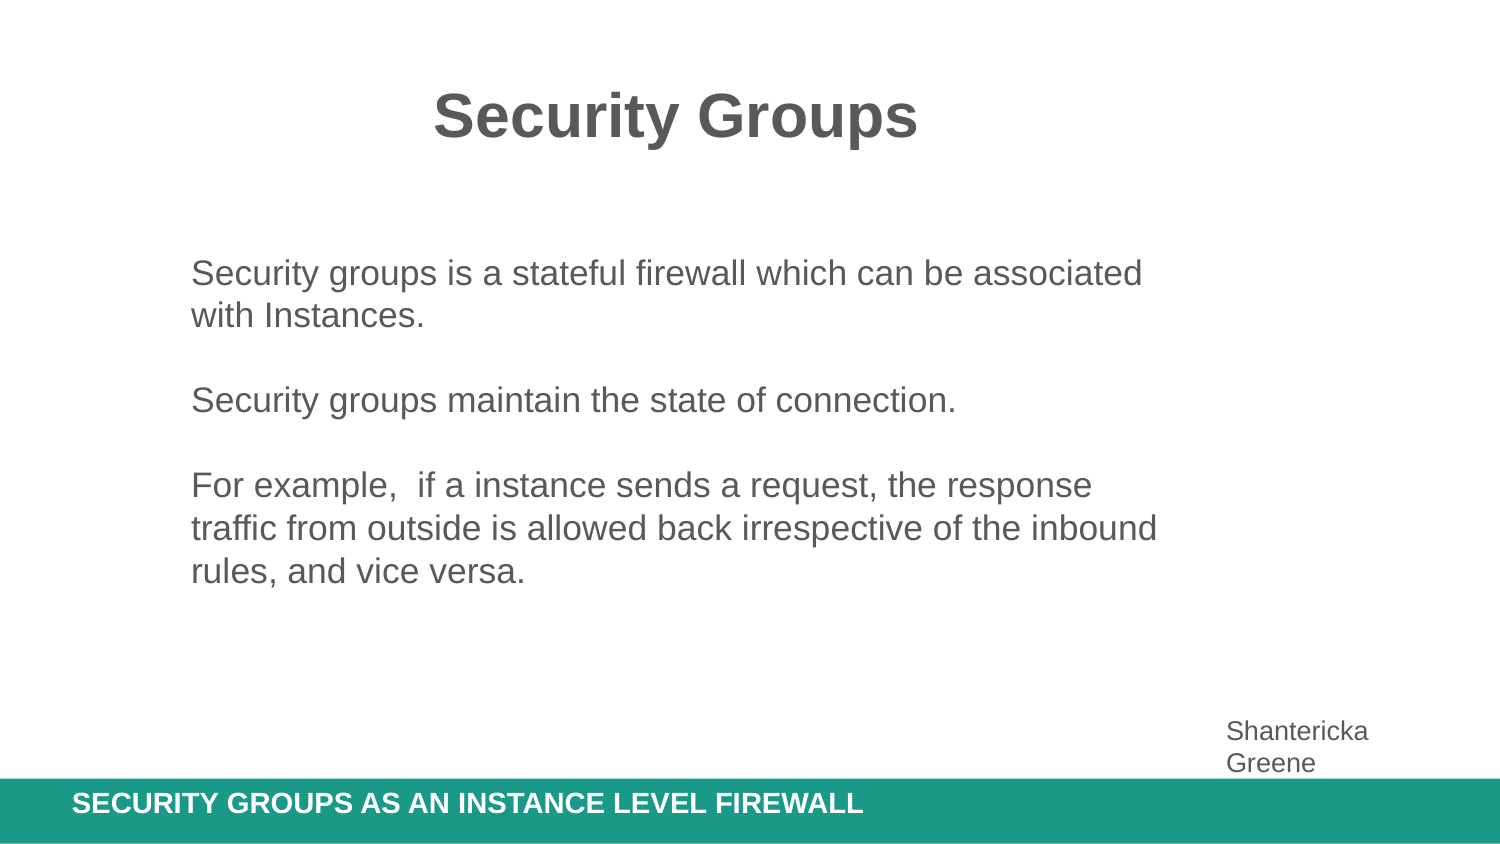

Security Groups
Security groups is a stateful firewall which can be associated with Instances.

Security groups maintain the state of connection.

For example,  if a instance sends a request, the response traffic from outside is allowed back irrespective of the inbound rules, and vice versa.
Shantericka  Greene

SECURITY GROUPS AS AN INSTANCE LEVEL FIREWALL